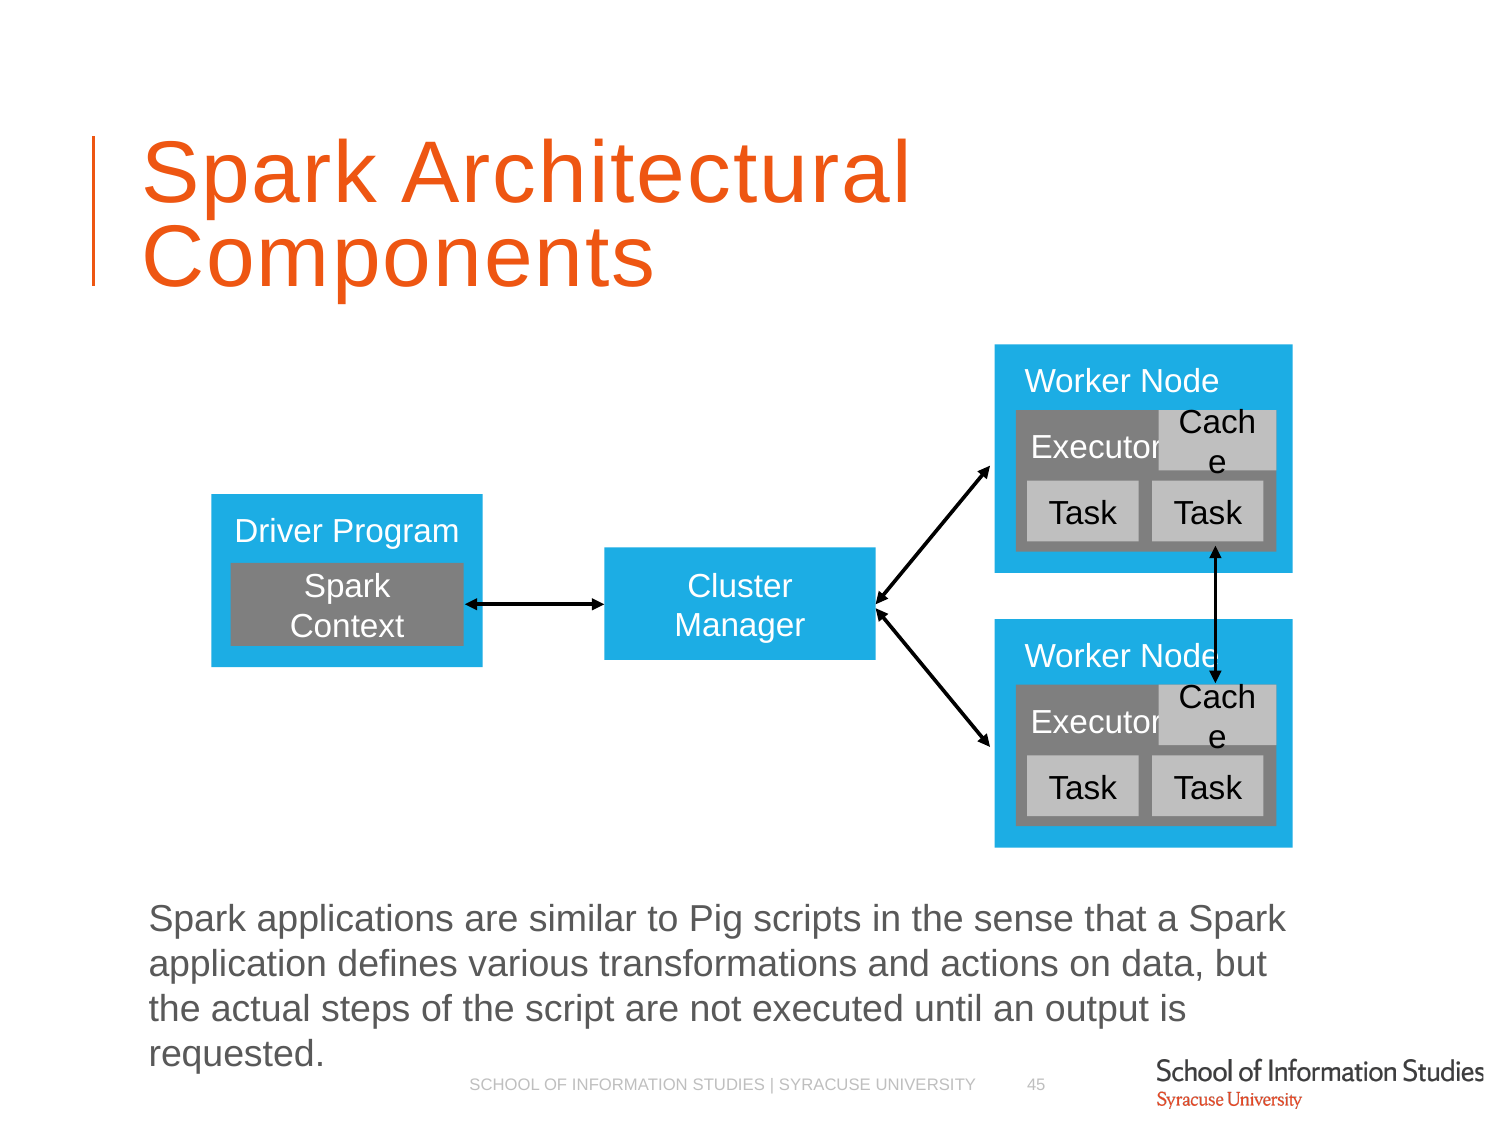

# Spark Architectural Components
Worker Node
Executor
Cache
Task
Task
Driver Program
Cluster Manager
Spark Context
Worker Node
Executor
Cache
Task
Task
Spark applications are similar to Pig scripts in the sense that a Spark application defines various transformations and actions on data, but the actual steps of the script are not executed until an output is requested.
School of Information Studies | Syracuse University
45